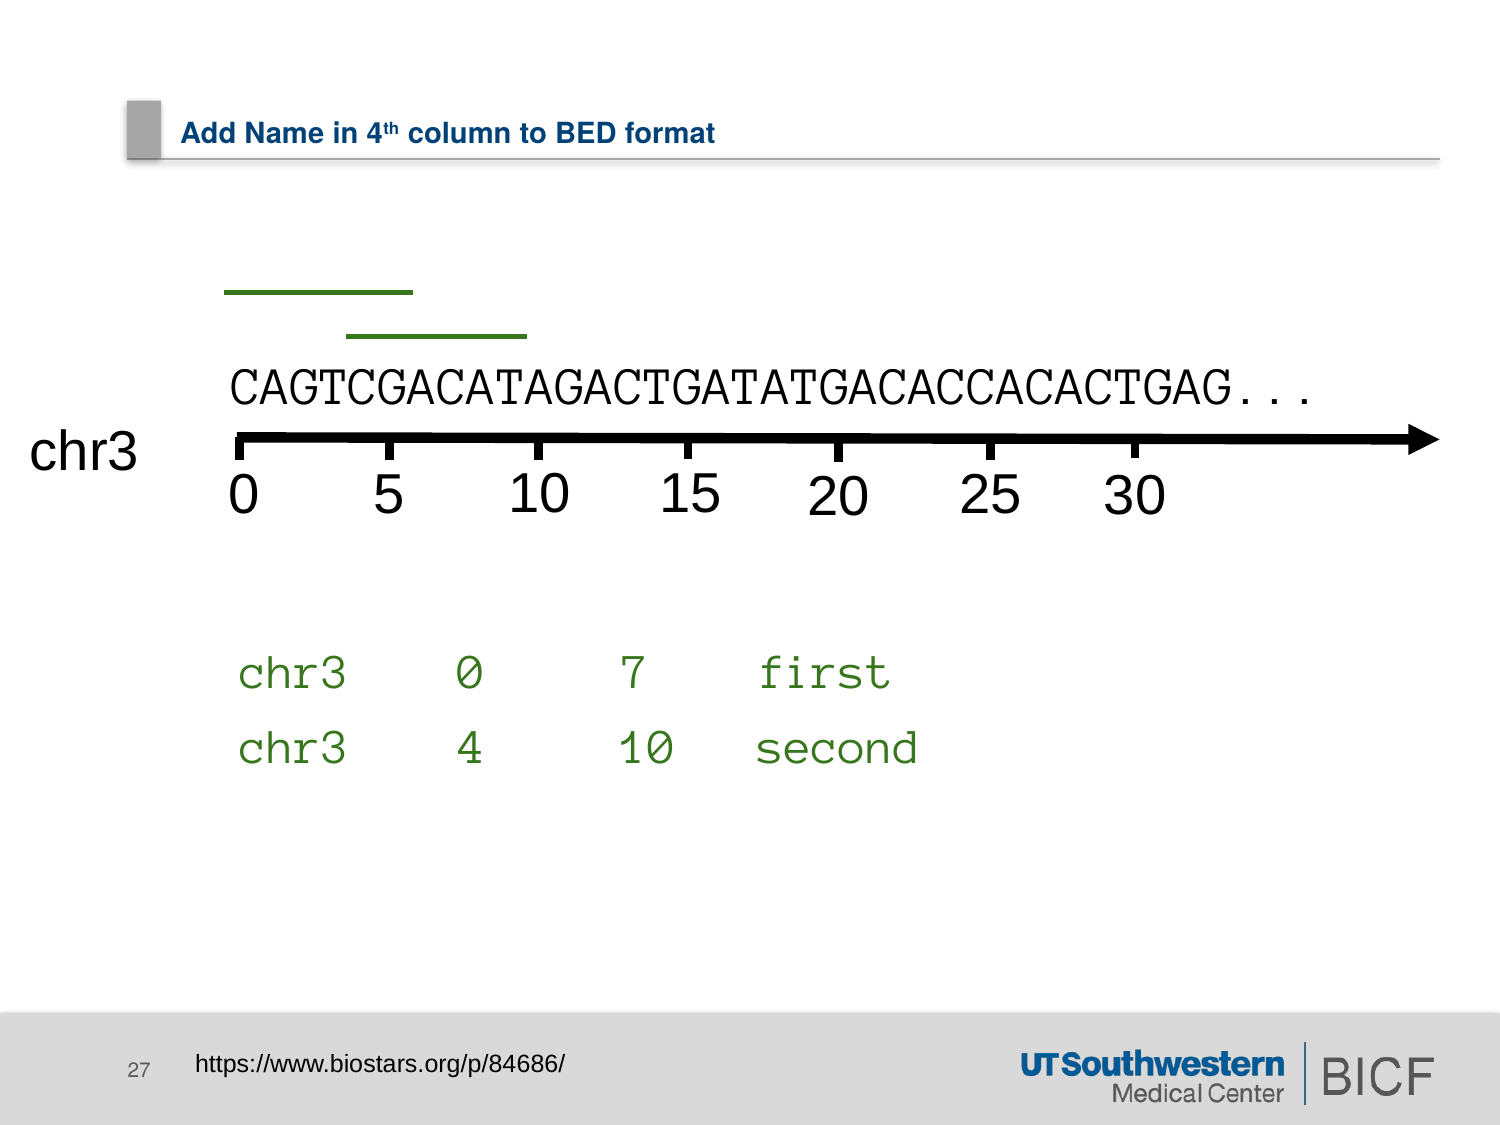

# Add Name in 4th column to BED format
CAGTCGACATAGACTGATATGACACCACACTGAG...
chr3
10
15
0
5
25
30
20
chr3    0     7    first
chr3    4     10   second
https://www.biostars.org/p/84686/
27